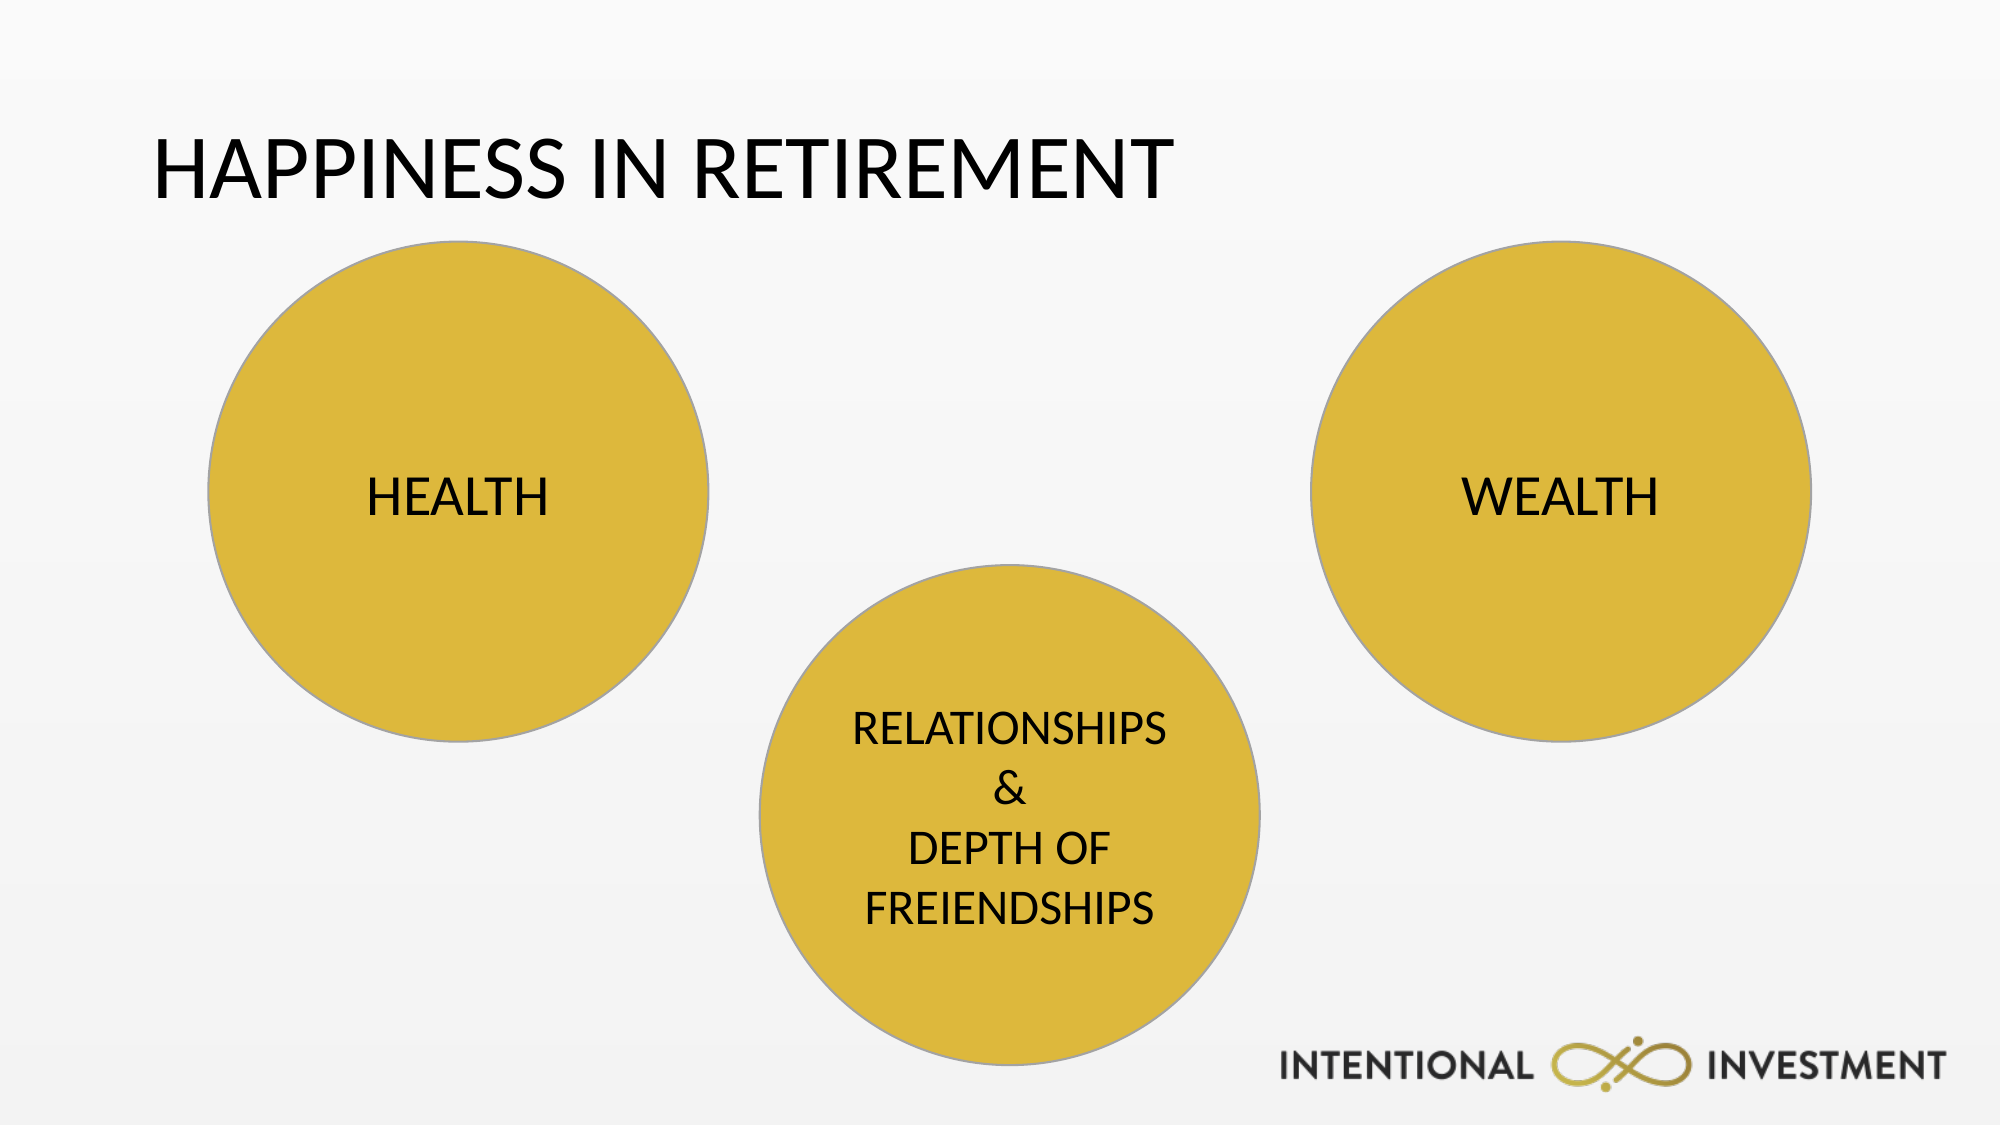

# HAPPINESS IN RETIREMENT
WEALTH
HEALTH
RELATIONSHIPS&
DEPTH OF FREIENDSHIPS